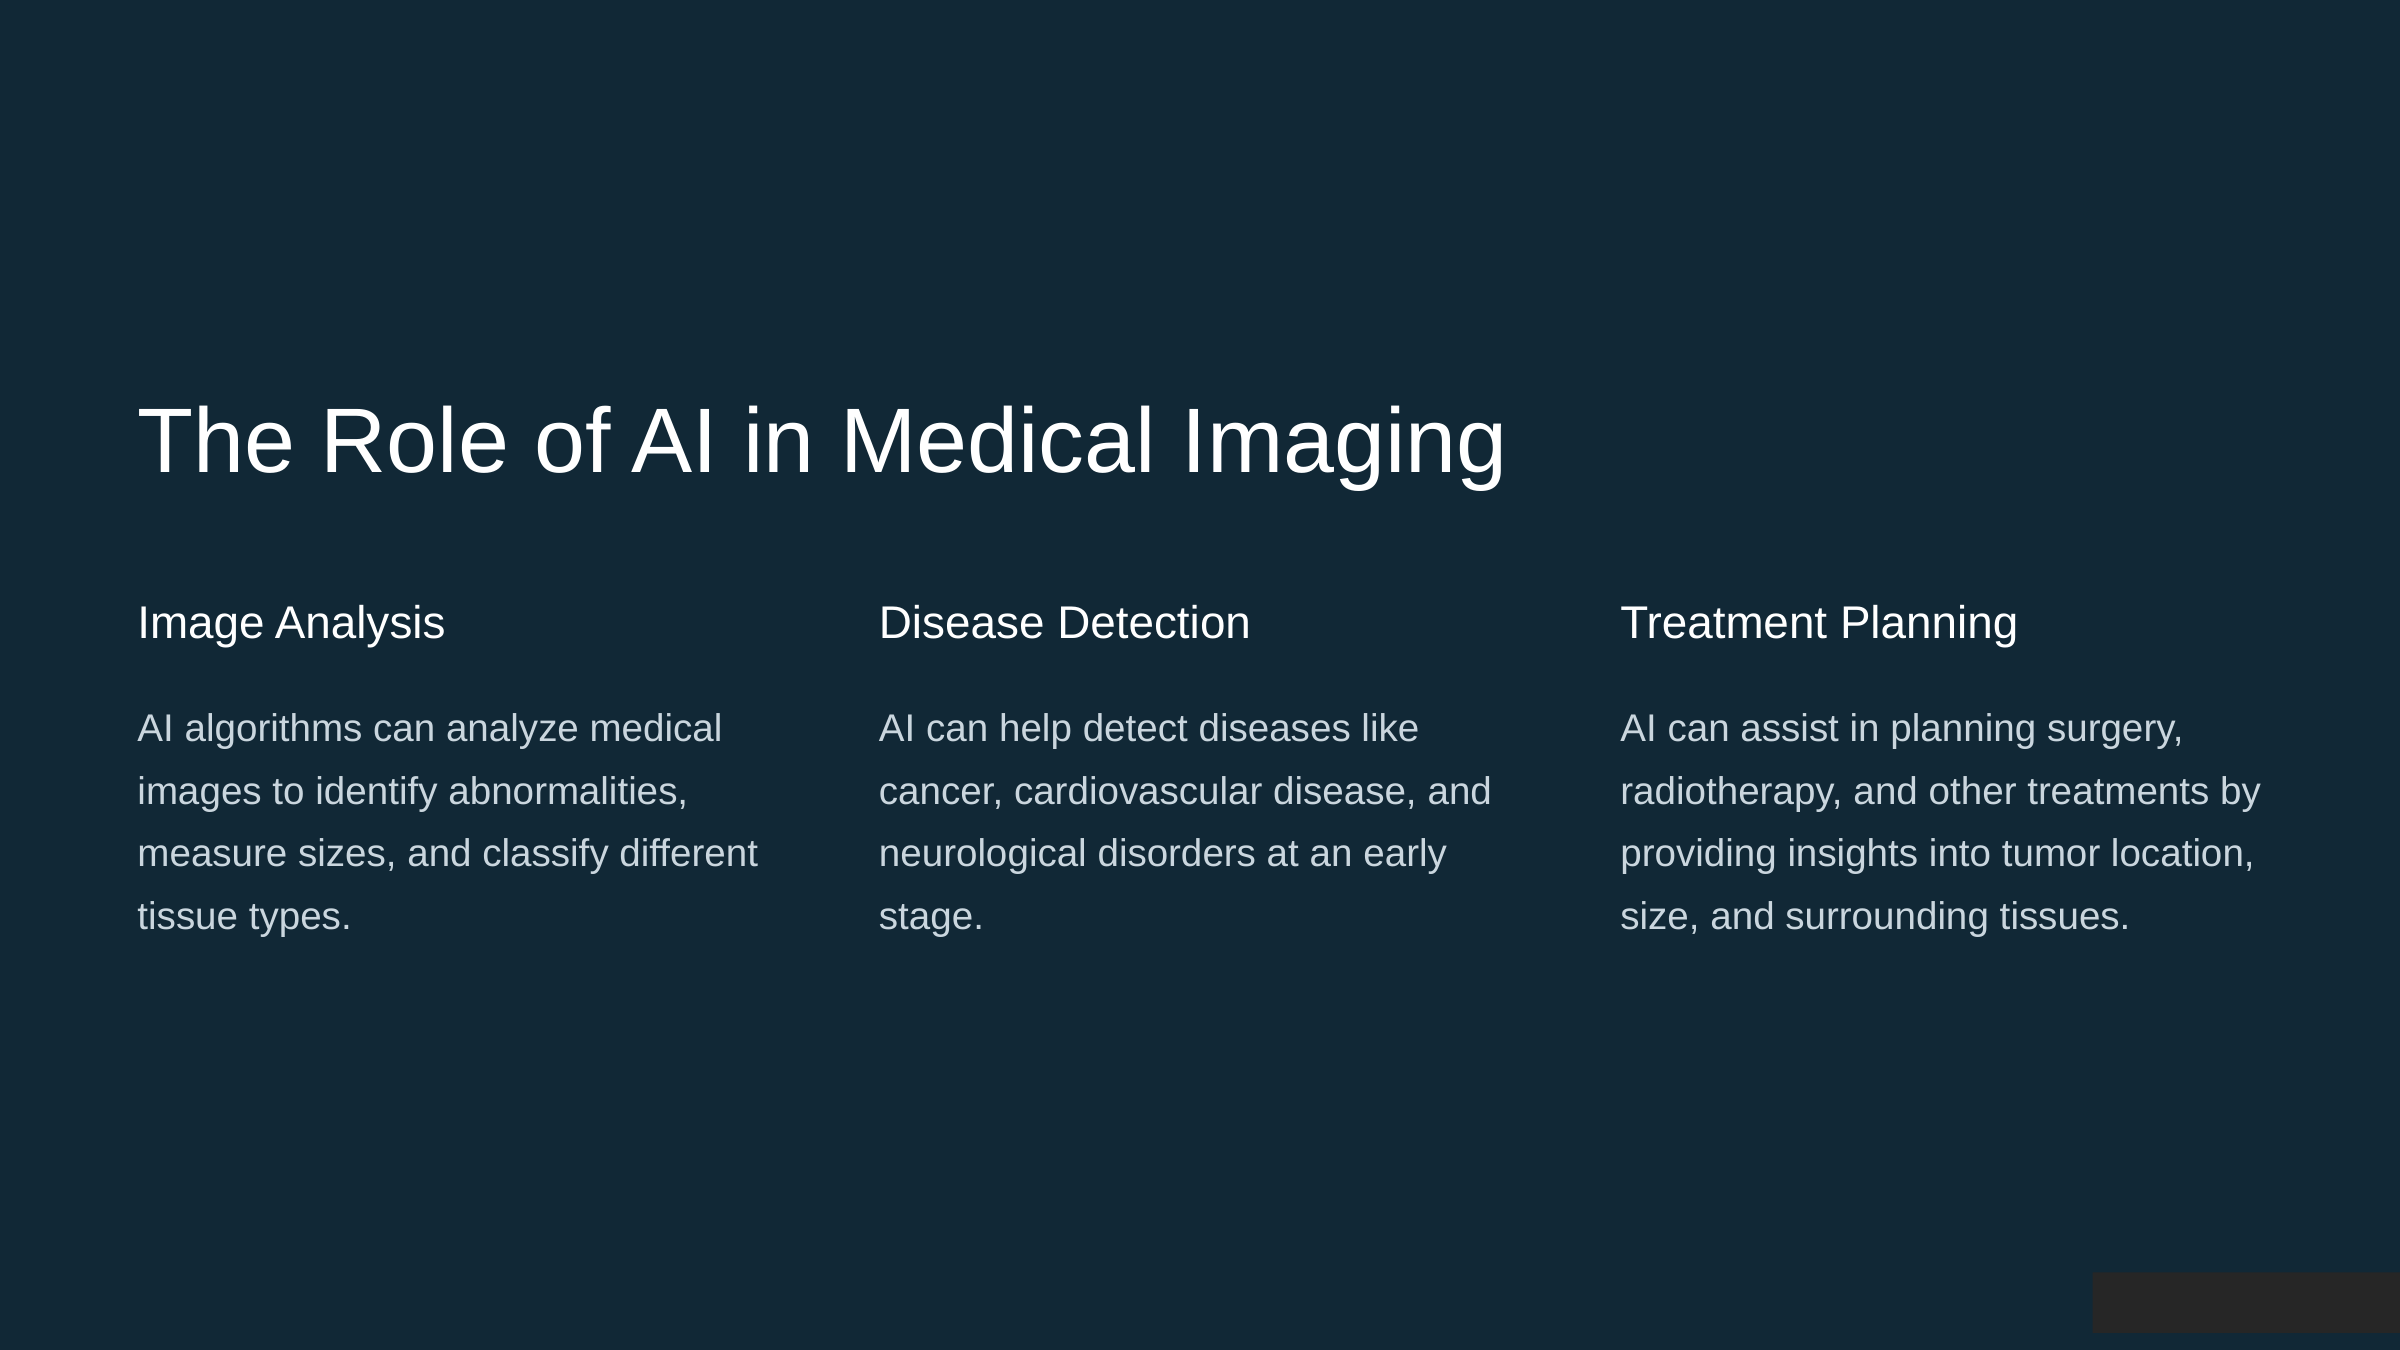

The Role of AI in Medical Imaging
Image Analysis
Disease Detection
Treatment Planning
AI algorithms can analyze medical images to identify abnormalities, measure sizes, and classify different tissue types.
AI can help detect diseases like cancer, cardiovascular disease, and neurological disorders at an early stage.
AI can assist in planning surgery, radiotherapy, and other treatments by providing insights into tumor location, size, and surrounding tissues.